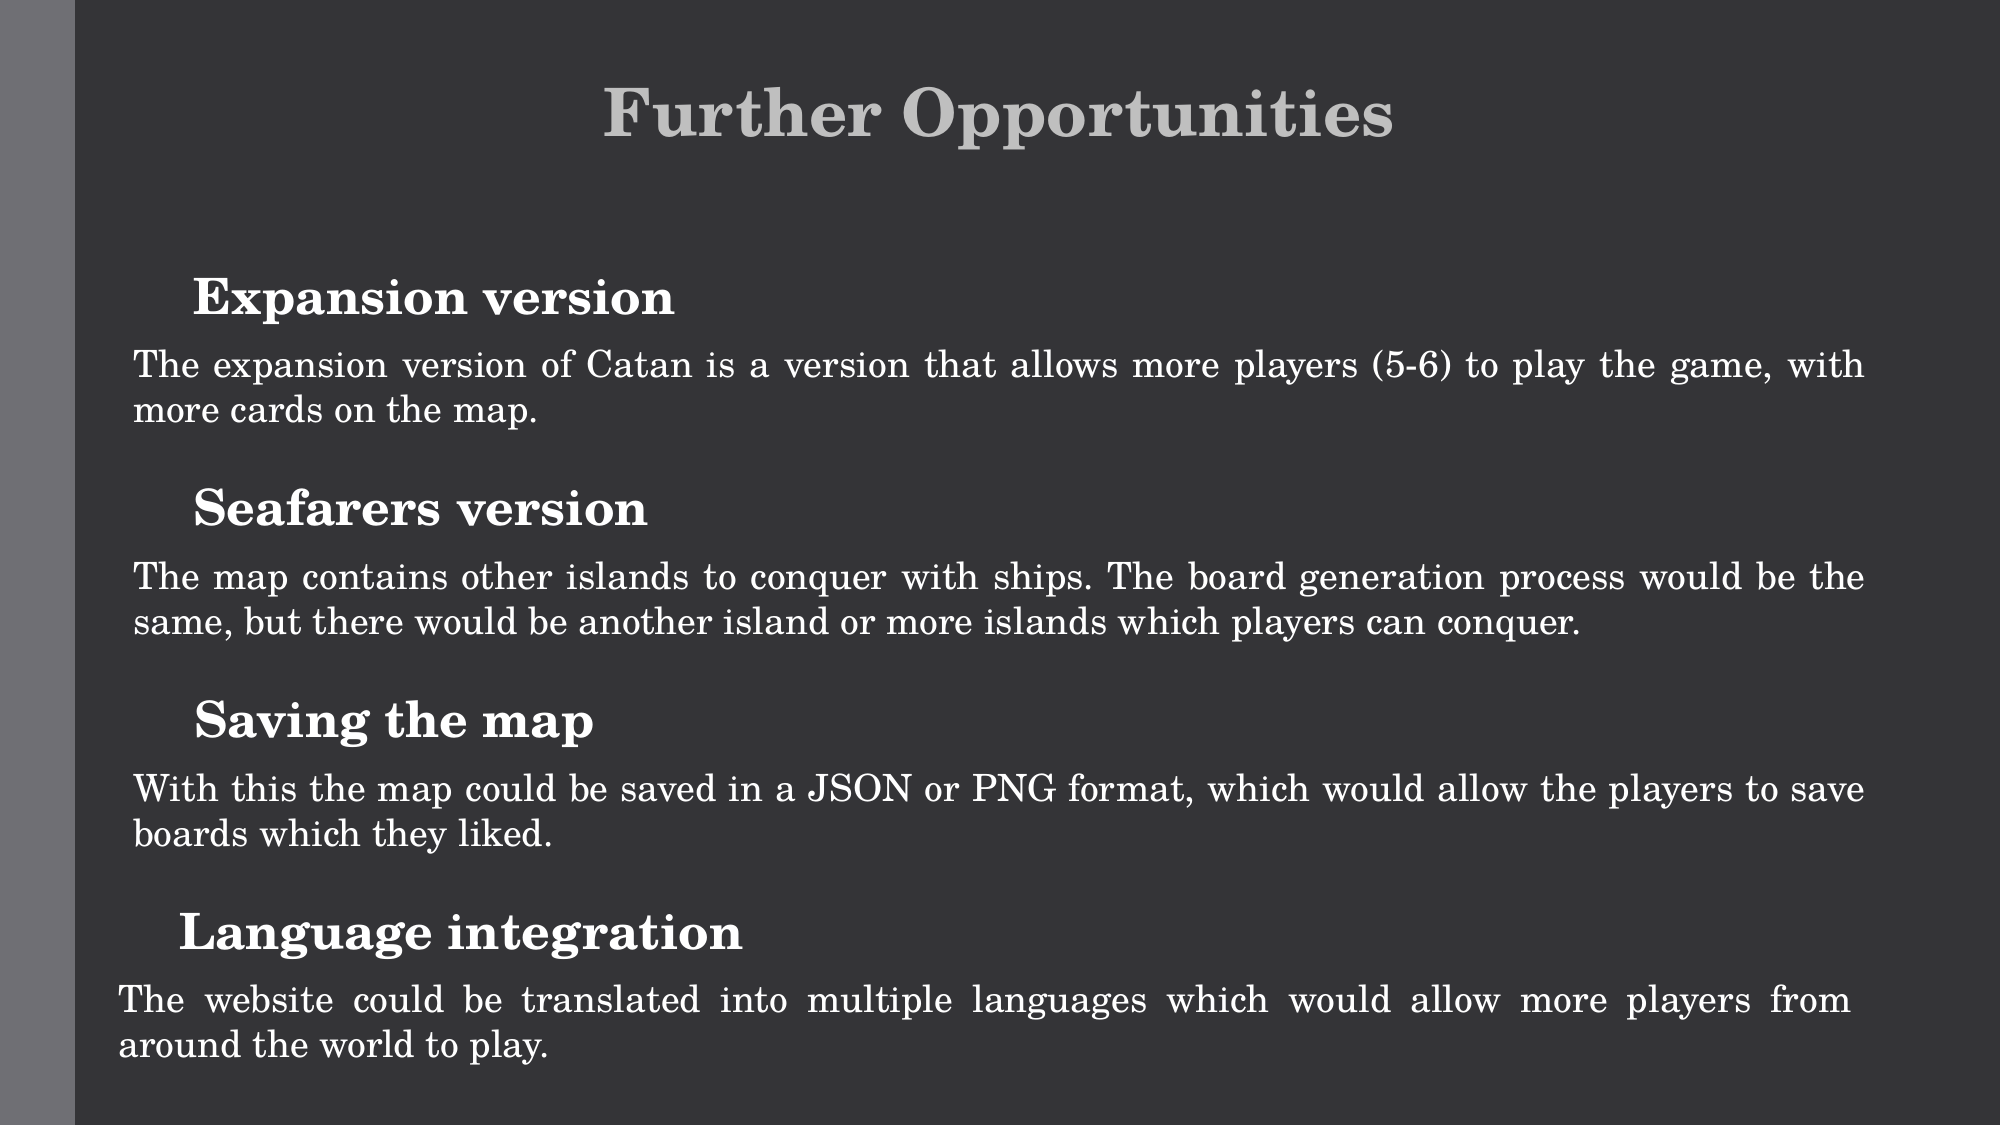

Further Opportunities
Expansion version
The expansion version of Catan is a version that allows more players (5-6) to play the game, with more cards on the map.
Seafarers version
The map contains other islands to conquer with ships. The board generation process would be the same, but there would be another island or more islands which players can conquer.
Saving the map
With this the map could be saved in a JSON or PNG format, which would allow the players to save boards which they liked.
Language integration
The website could be translated into multiple languages which would allow more players from around the world to play.